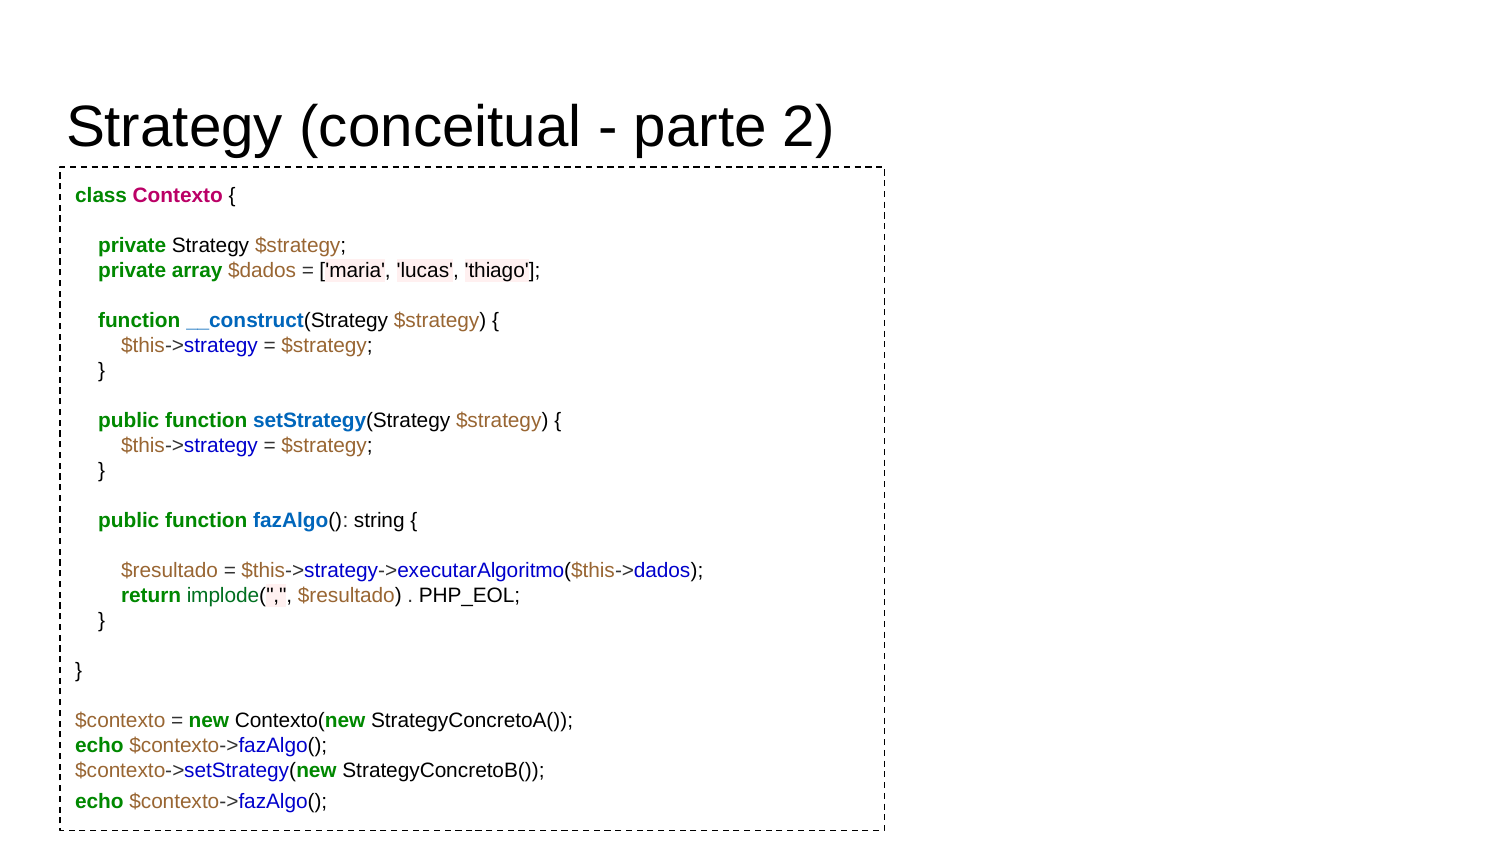

# Strategy (conceitual - parte 2)
class Contexto {

    private Strategy $strategy;
    private array $dados = ['maria', 'lucas', 'thiago'];

    function __construct(Strategy $strategy) {
        $this->strategy = $strategy;
    }

    public function setStrategy(Strategy $strategy) {
        $this->strategy = $strategy;
    }

    public function fazAlgo(): string {

        $resultado = $this->strategy->executarAlgoritmo($this->dados);
        return implode(",", $resultado) . PHP_EOL;
    }

}

$contexto = new Contexto(new StrategyConcretoA());
echo $contexto->fazAlgo();
$contexto->setStrategy(new StrategyConcretoB());
echo $contexto->fazAlgo();